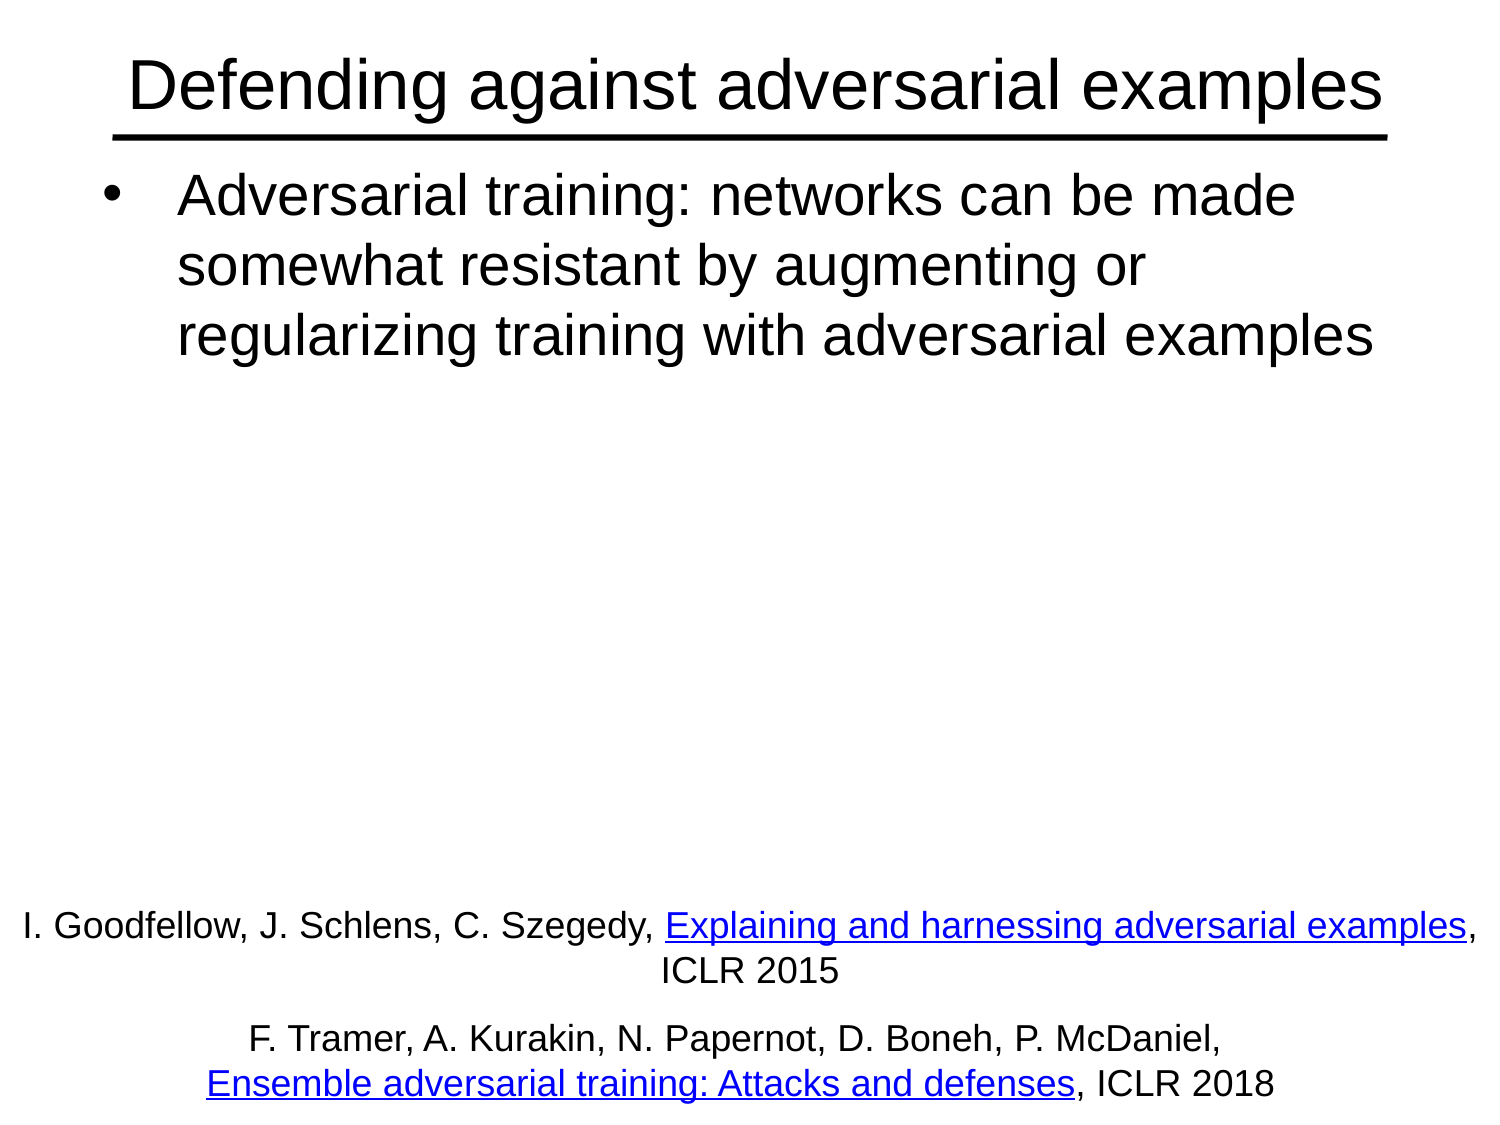

# Defending against adversarial examples
Adversarial training: networks can be made somewhat resistant by augmenting or regularizing training with adversarial examples

I. Goodfellow, J. Schlens, C. Szegedy, Explaining and harnessing adversarial examples, ICLR 2015
F. Tramer, A. Kurakin, N. Papernot, D. Boneh, P. McDaniel, Ensemble adversarial training: Attacks and defenses, ICLR 2018